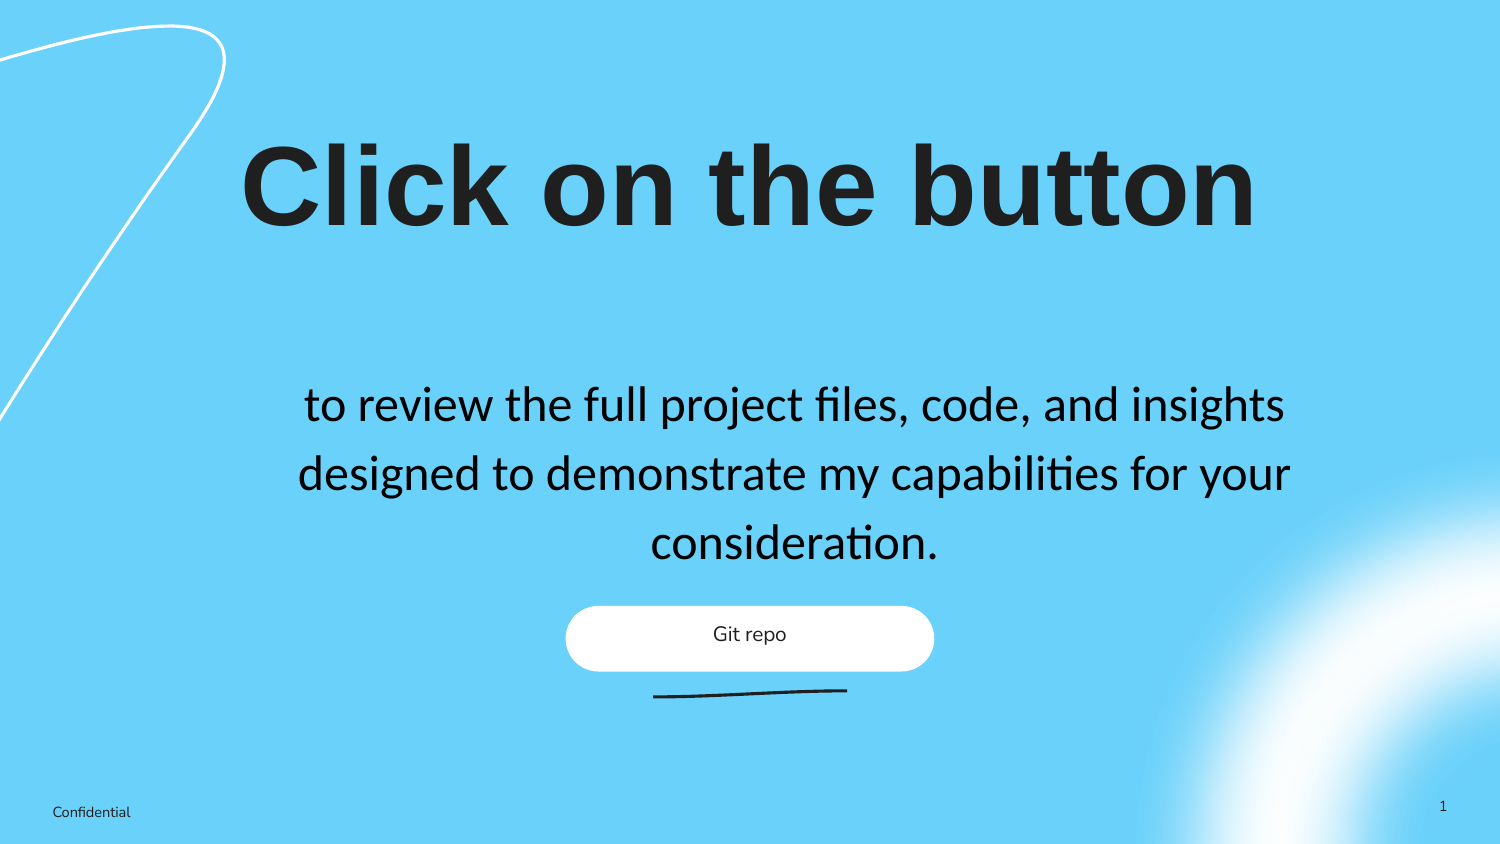

# Click on the button
to review the full project files, code, and insights designed to demonstrate my capabilities for your consideration.

Git repo

Confidential